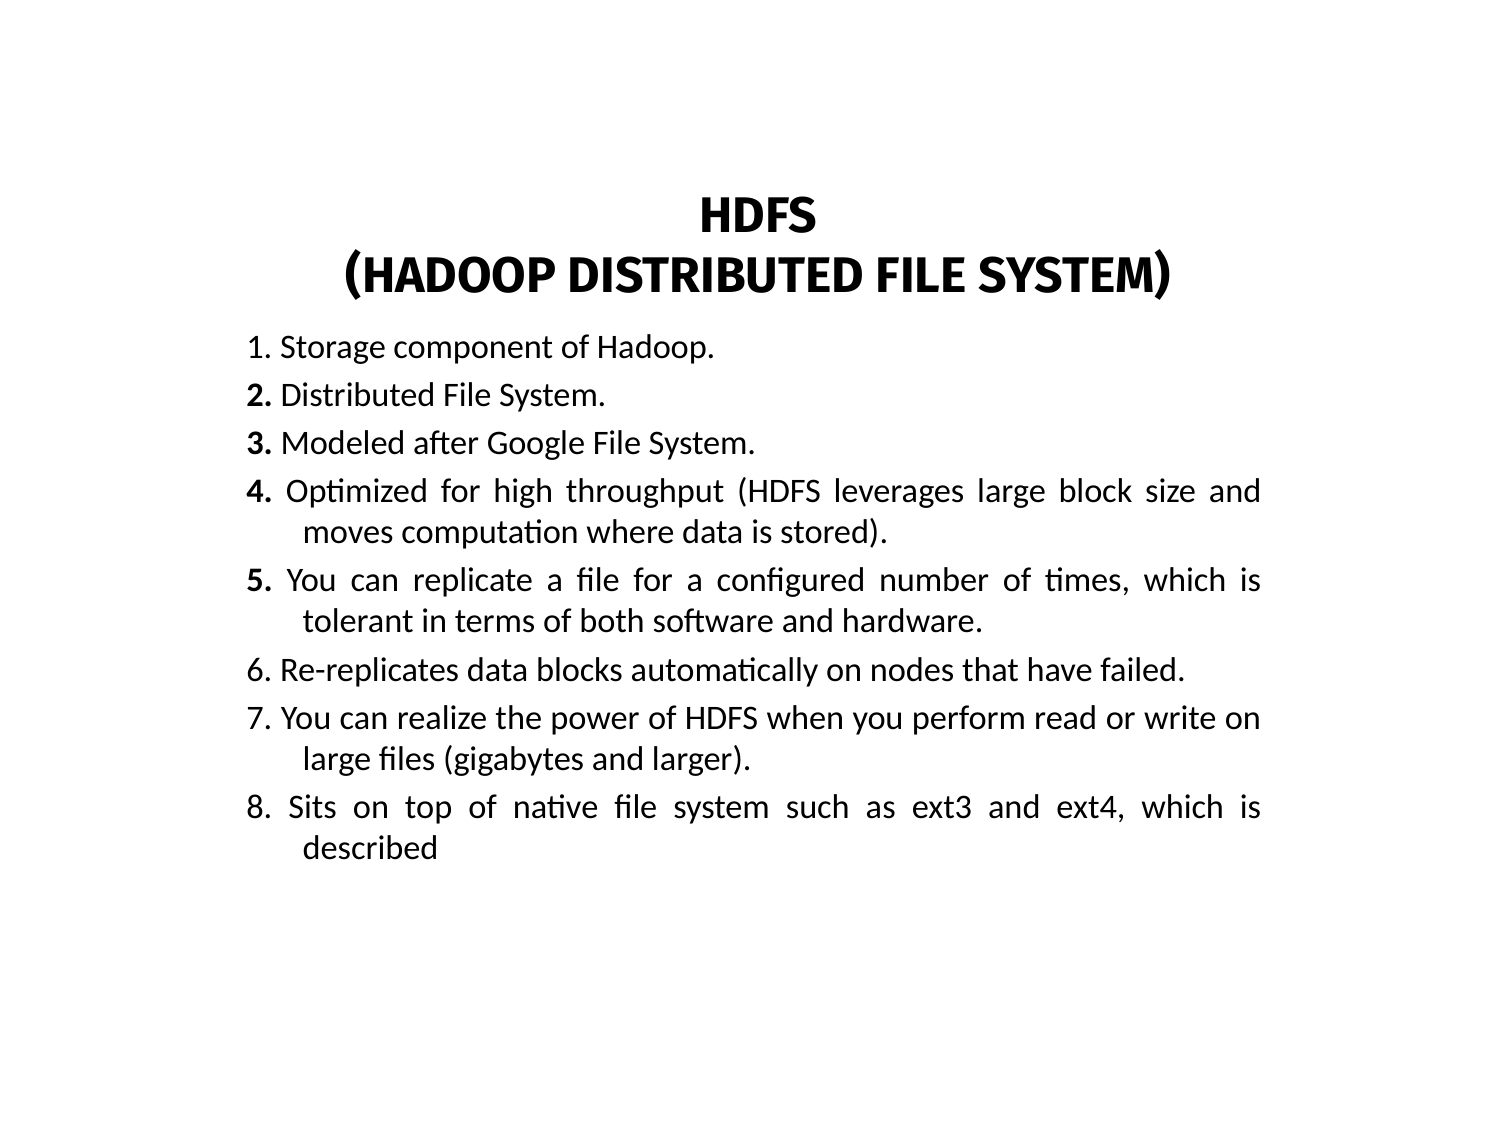

# HDFS (HADOOP DISTRIBUTED FILE SYSTEM)
1. Storage component of Hadoop.
2. Distributed File System.
3. Modeled after Google File System.
4. Optimized for high throughput (HDFS leverages large block size and moves computation where data is stored).
5. You can replicate a file for a configured number of times, which is tolerant in terms of both software and hardware.
6. Re-replicates data blocks automatically on nodes that have failed.
7. You can realize the power of HDFS when you perform read or write on large files (gigabytes and larger).
8. Sits on top of native file system such as ext3 and ext4, which is described